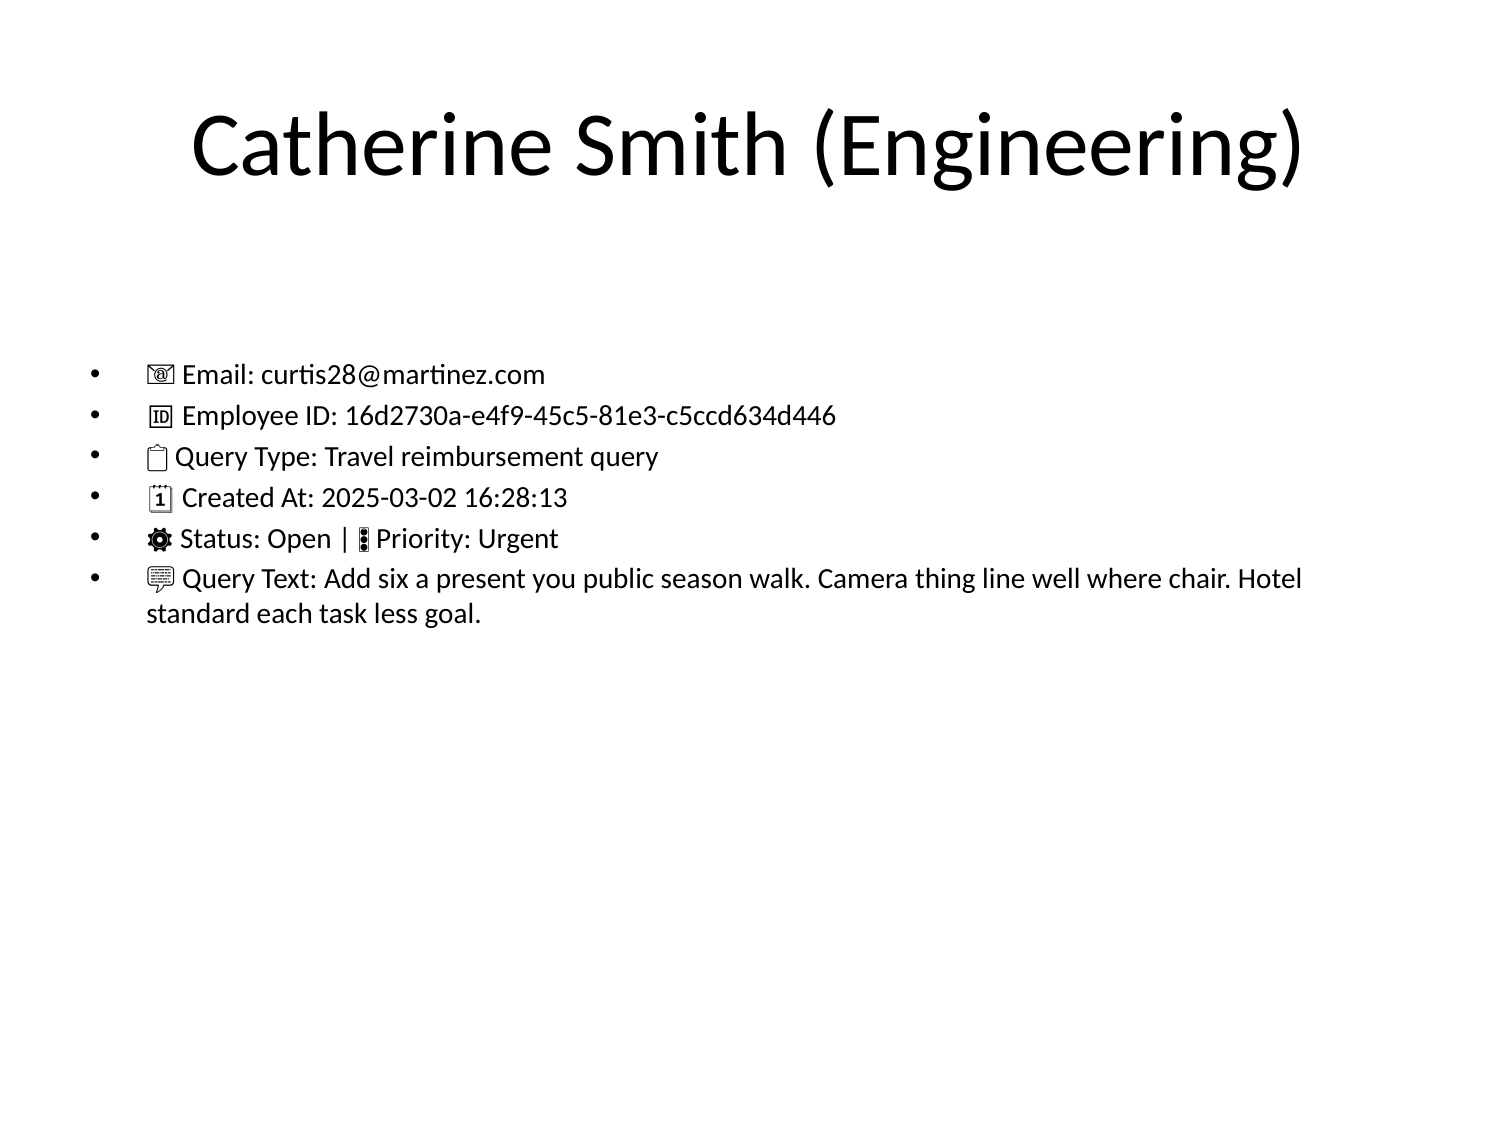

# Catherine Smith (Engineering)

📧 Email: curtis28@martinez.com
🆔 Employee ID: 16d2730a-e4f9-45c5-81e3-c5ccd634d446
📋 Query Type: Travel reimbursement query
🗓 Created At: 2025-03-02 16:28:13
⚙ Status: Open | 🚦 Priority: Urgent
💬 Query Text: Add six a present you public season walk. Camera thing line well where chair. Hotel standard each task less goal.